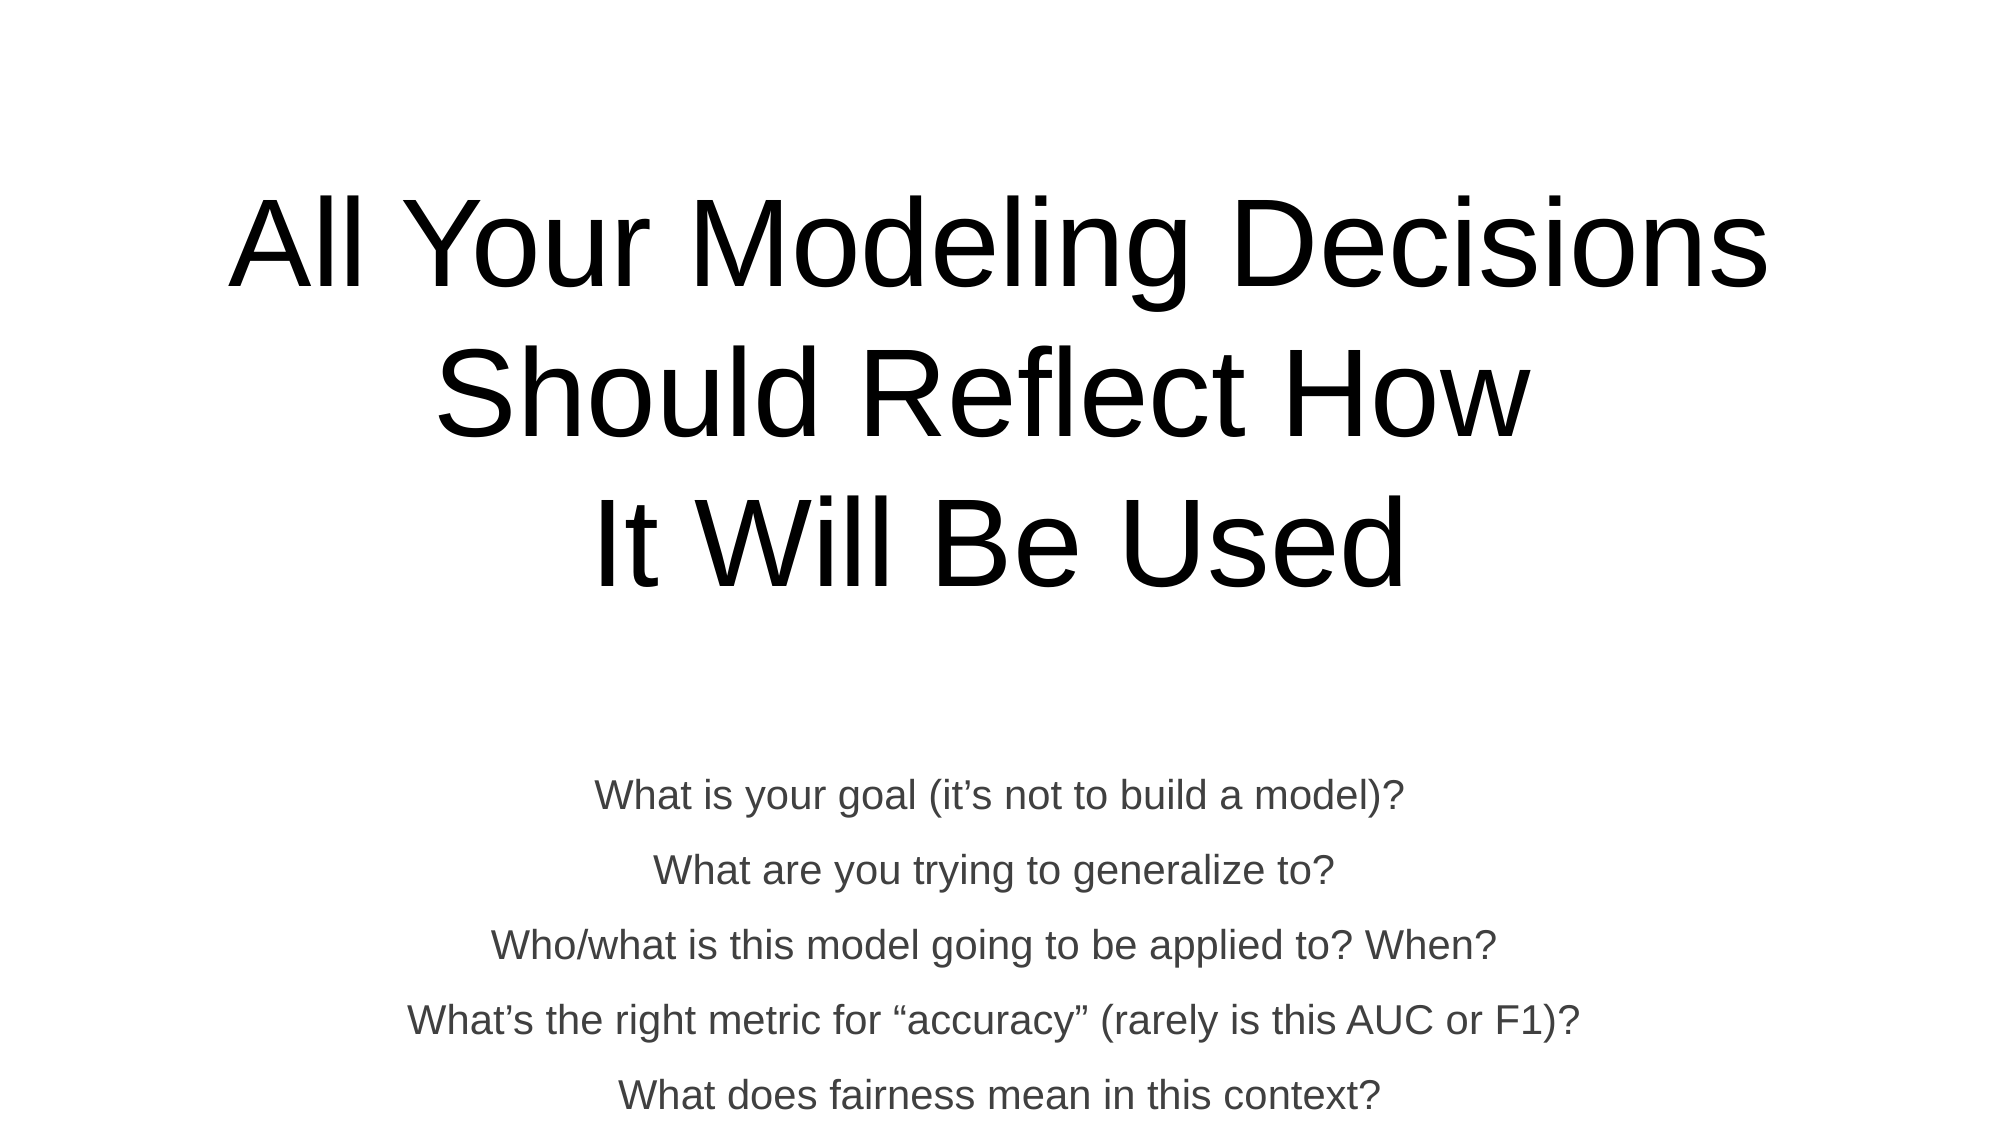

All Your Modeling Decisions
Should Reflect How
It Will Be Used
What is your goal (it’s not to build a model)?
What are you trying to generalize to?
Who/what is this model going to be applied to? When?
What’s the right metric for “accuracy” (rarely is this AUC or F1)?
What does fairness mean in this context?